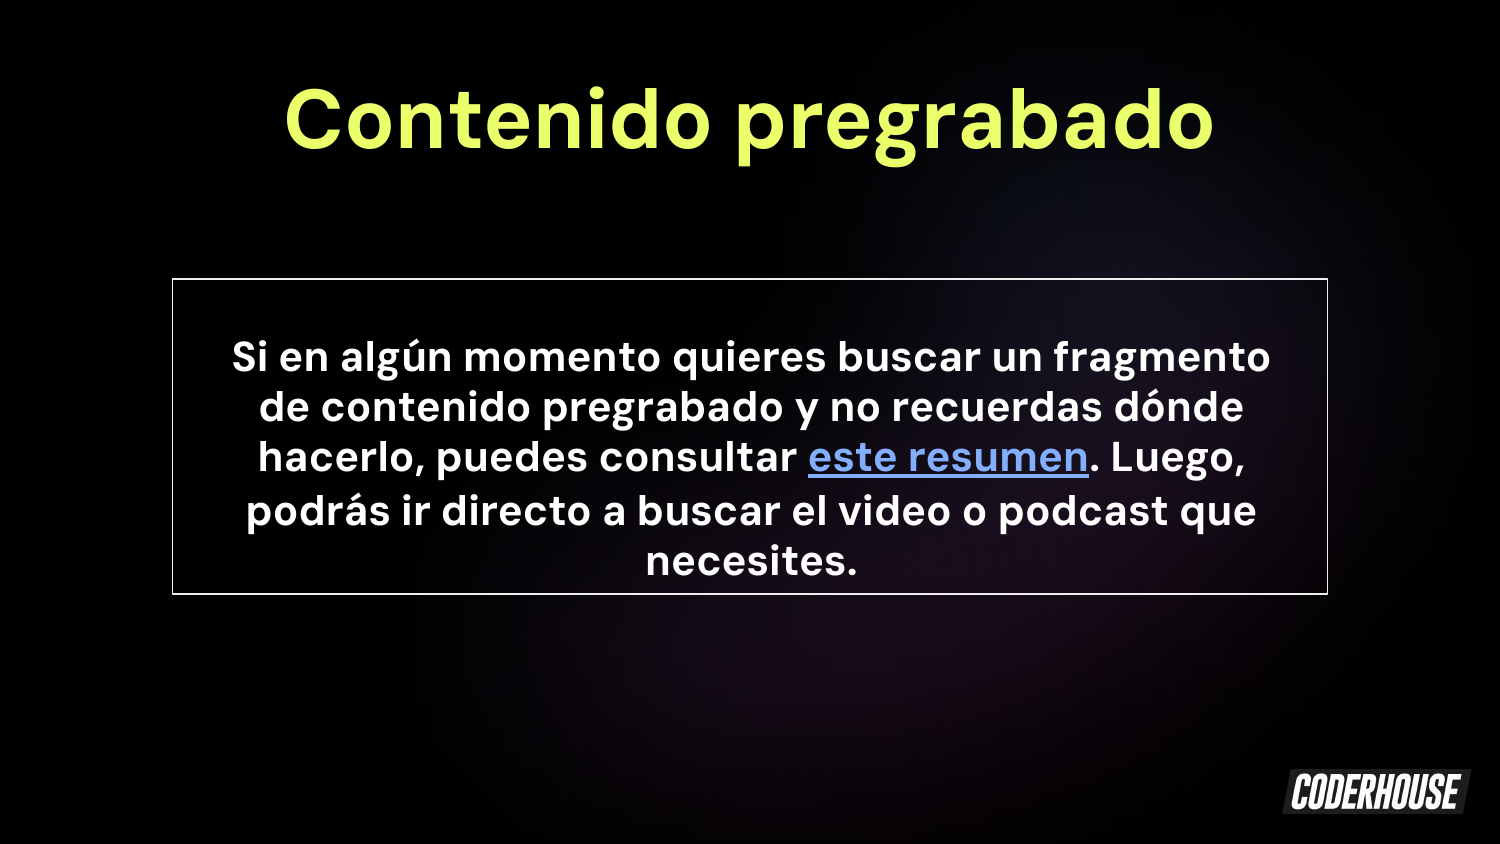

Contenido pregrabado

Si en algún momento quieres buscar un fragmento de contenido pregrabado y no recuerdas dónde hacerlo, puedes consultar este resumen. Luego, podrás ir directo a buscar el video o podcast que necesites.